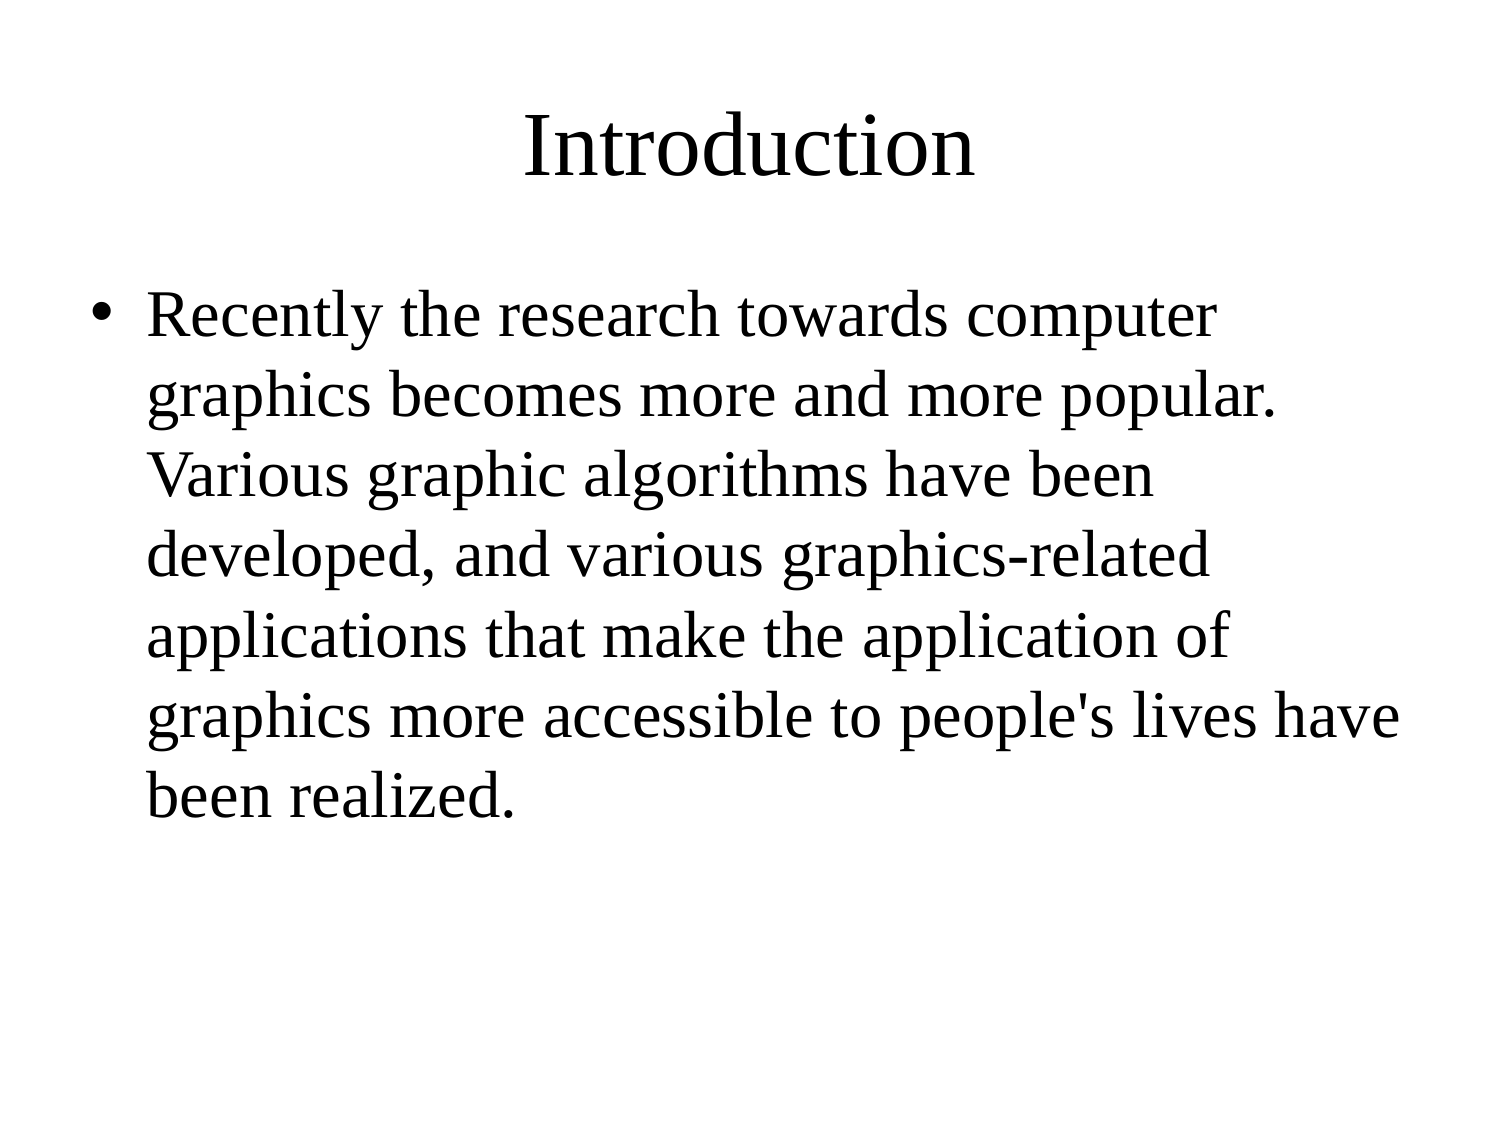

# Introduction
Recently the research towards computer graphics becomes more and more popular. Various graphic algorithms have been developed, and various graphics-related applications that make the application of graphics more accessible to people's lives have been realized.